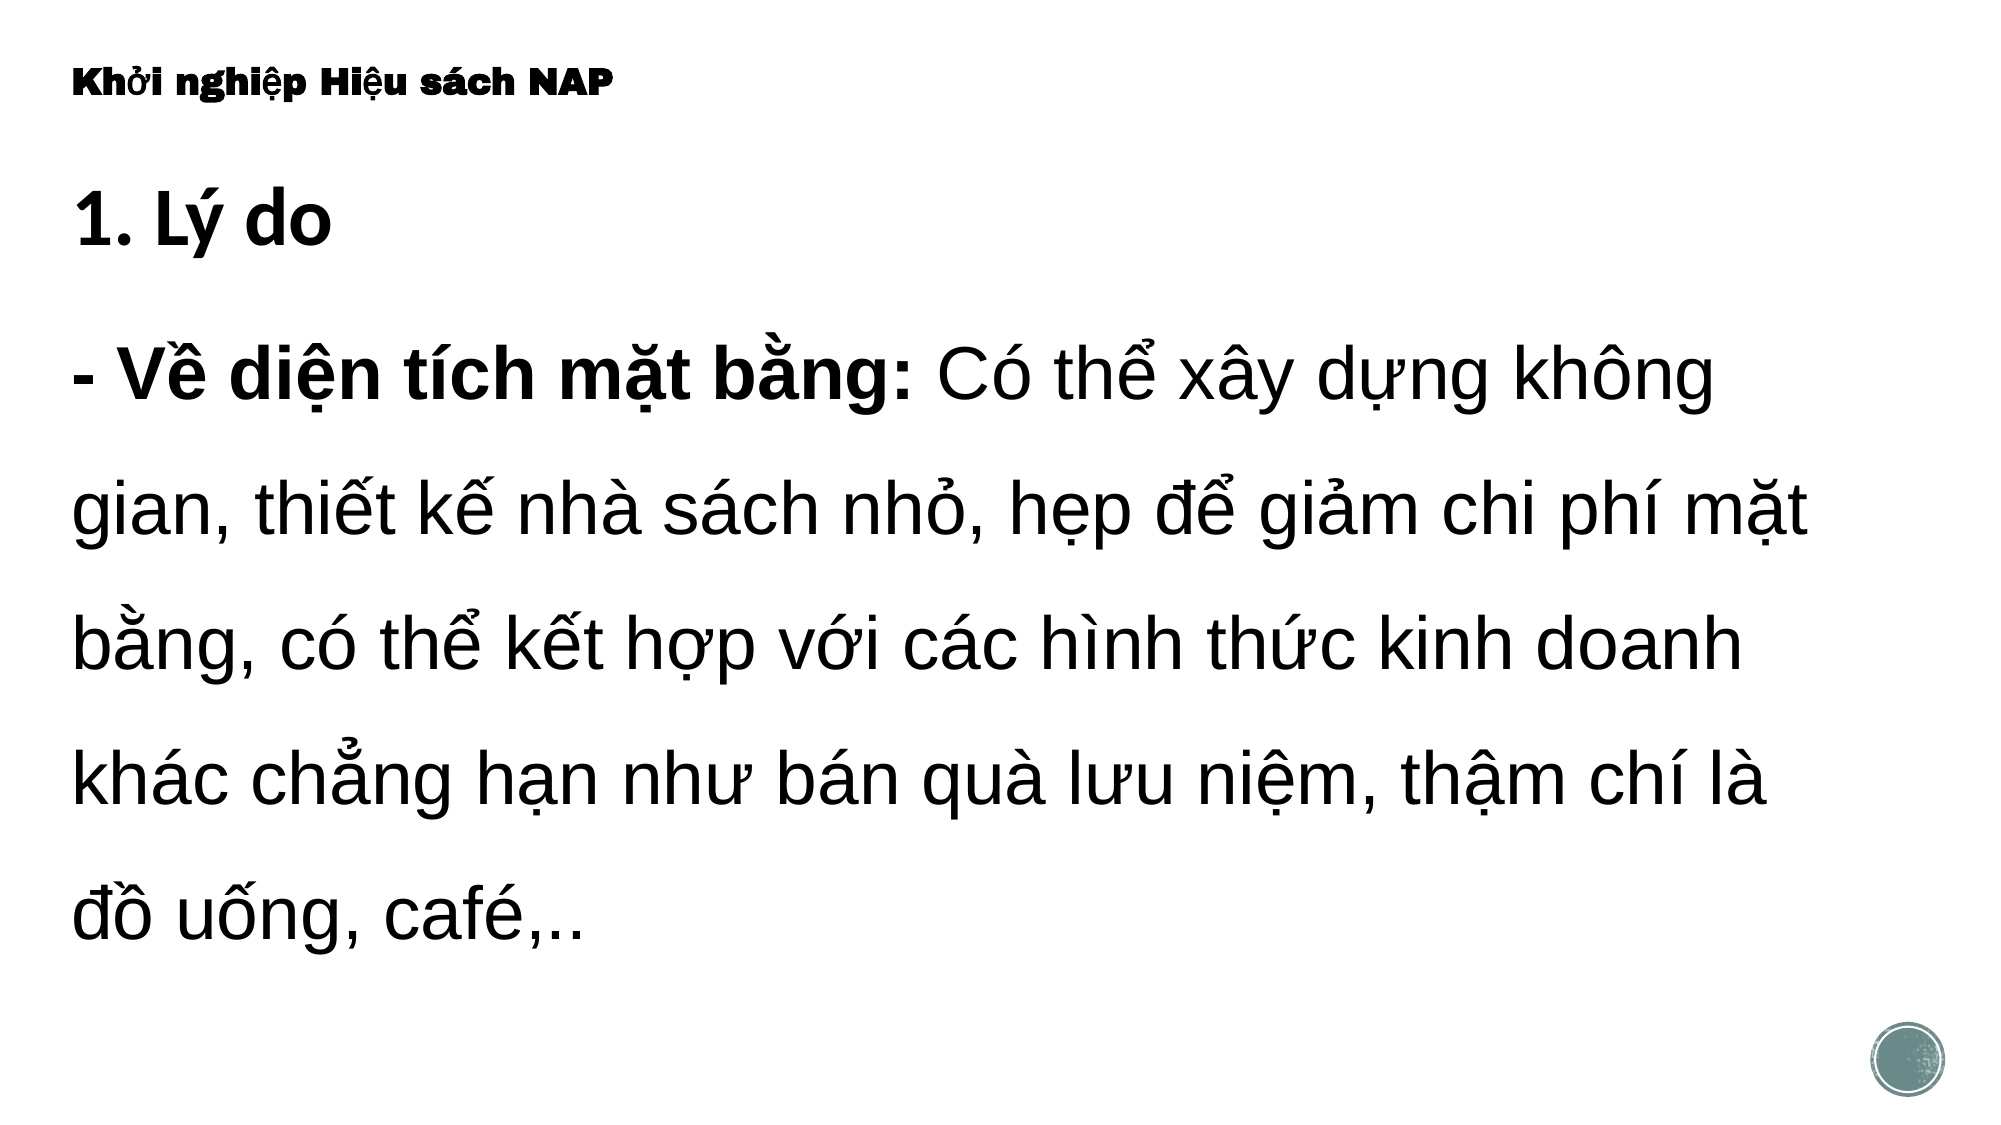

# Khởi nghiệp Hiệu sách NAP
1. Lý do
- Về diện tích mặt bằng: Có thể xây dựng không gian, thiết kế nhà sách nhỏ, hẹp để giảm chi phí mặt bằng, có thể kết hợp với các hình thức kinh doanh khác chẳng hạn như bán quà lưu niệm, thậm chí là đồ uống, café,..